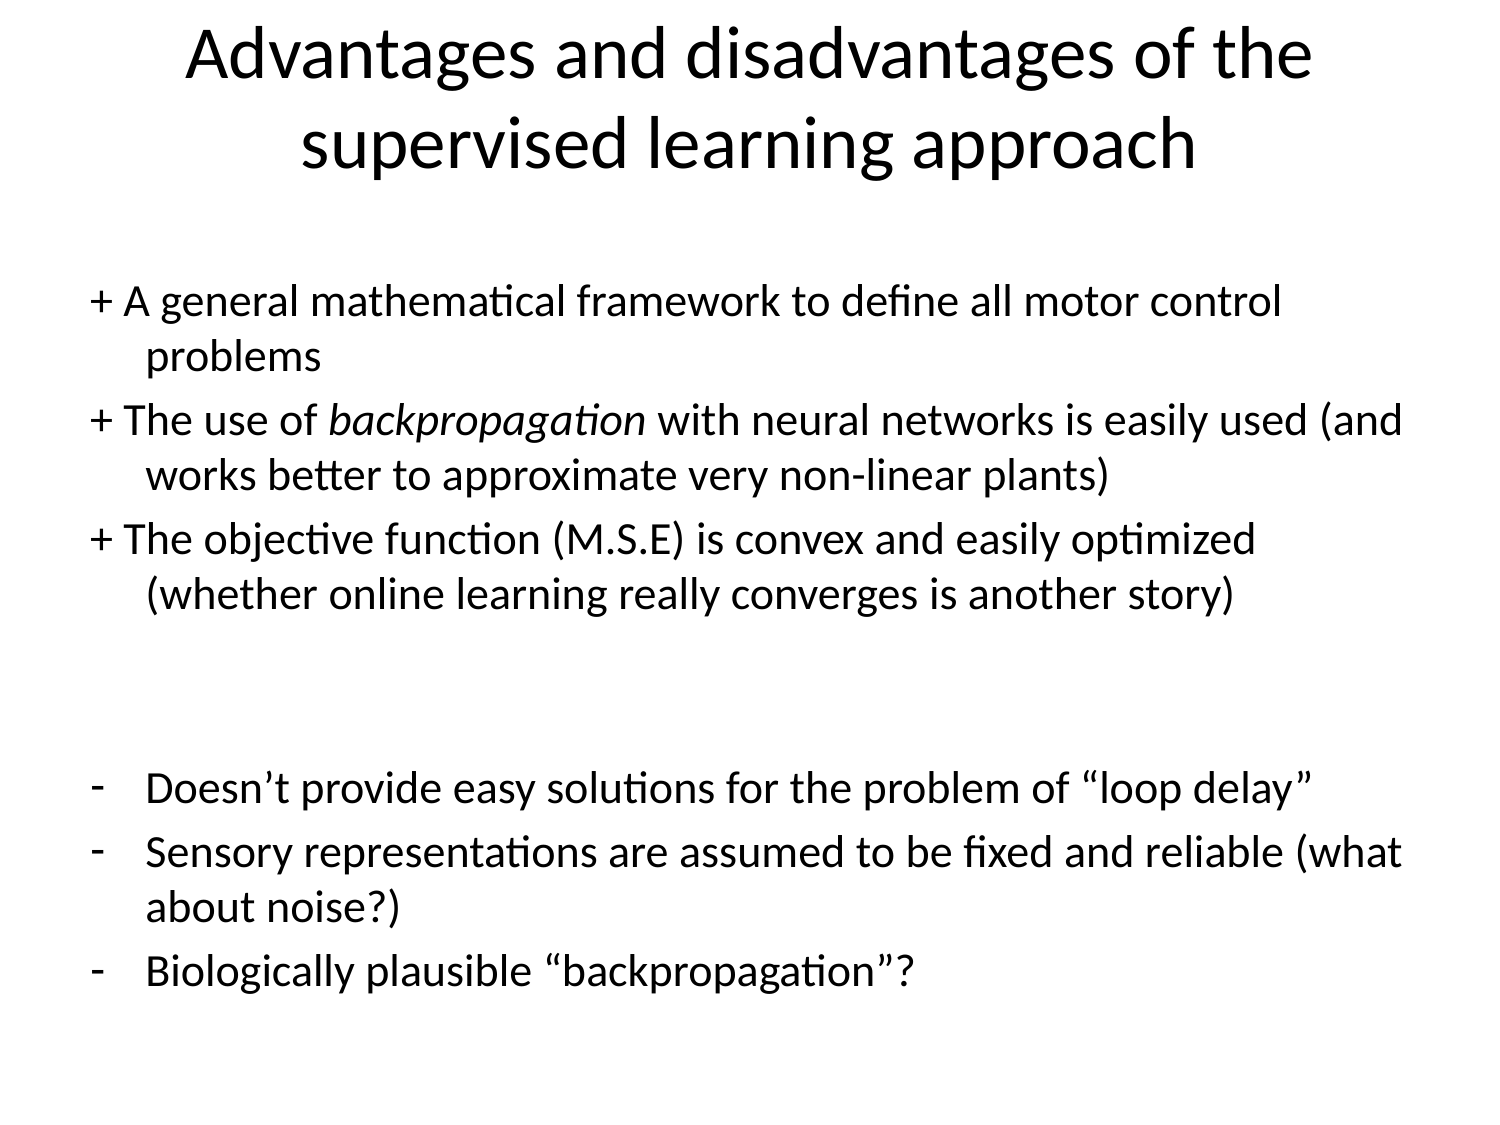

# Advantages and disadvantages of the supervised learning approach
+ A general mathematical framework to define all motor control problems
+ The use of backpropagation with neural networks is easily used (and works better to approximate very non-linear plants)
+ The objective function (M.S.E) is convex and easily optimized (whether online learning really converges is another story)

Doesn’t provide easy solutions for the problem of “loop delay”
Sensory representations are assumed to be fixed and reliable (what about noise?)
Biologically plausible “backpropagation”?